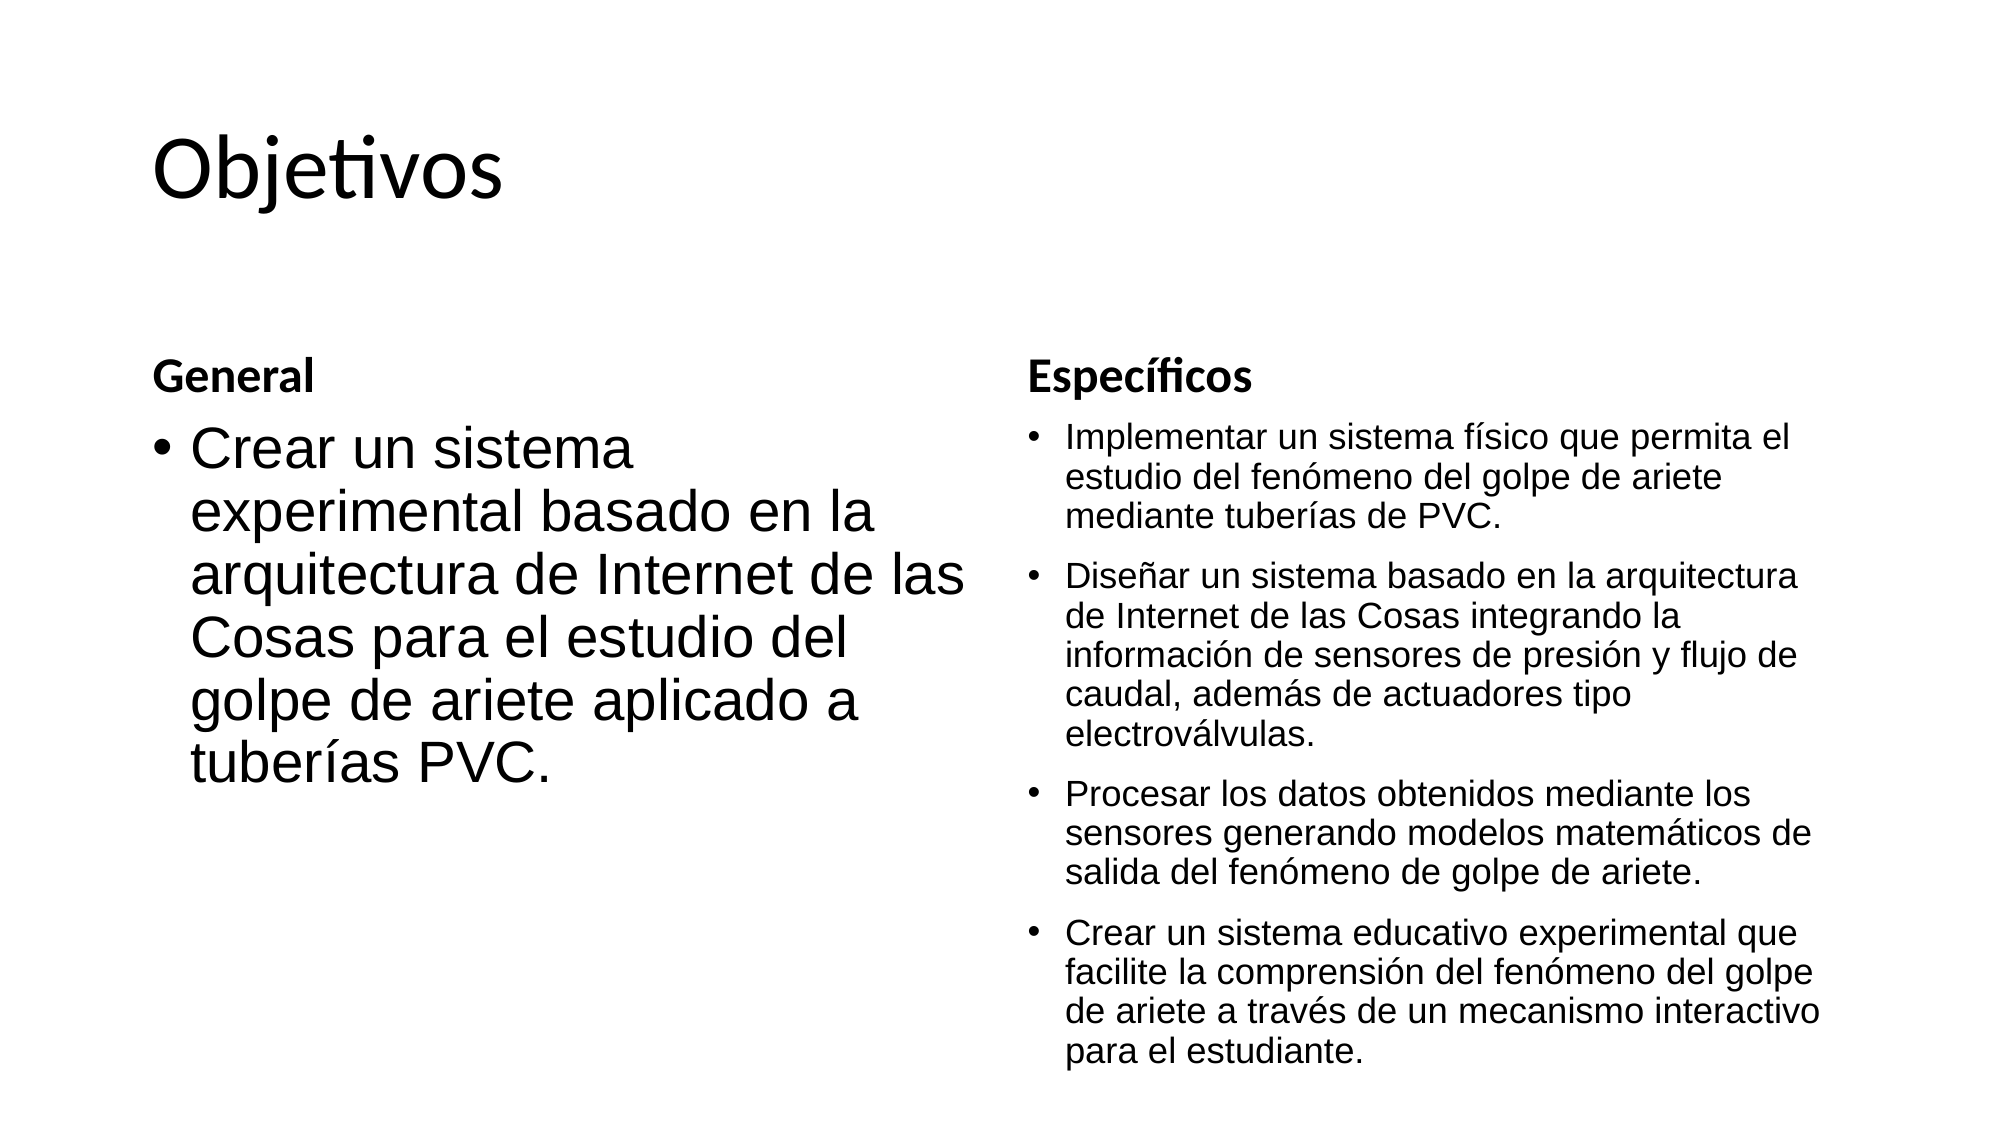

# Objetivos
General
Específicos
Crear un sistema experimental basado en la arquitectura de Internet de las Cosas para el estudio del golpe de ariete aplicado a tuberías PVC.
Implementar un sistema físico que permita el estudio del fenómeno del golpe de ariete mediante tuberías de PVC.
Diseñar un sistema basado en la arquitectura de Internet de las Cosas integrando la información de sensores de presión y flujo de caudal, además de actuadores tipo electroválvulas.
Procesar los datos obtenidos mediante los sensores generando modelos matemáticos de salida del fenómeno de golpe de ariete.
Crear un sistema educativo experimental que facilite la comprensión del fenómeno del golpe de ariete a través de un mecanismo interactivo para el estudiante.